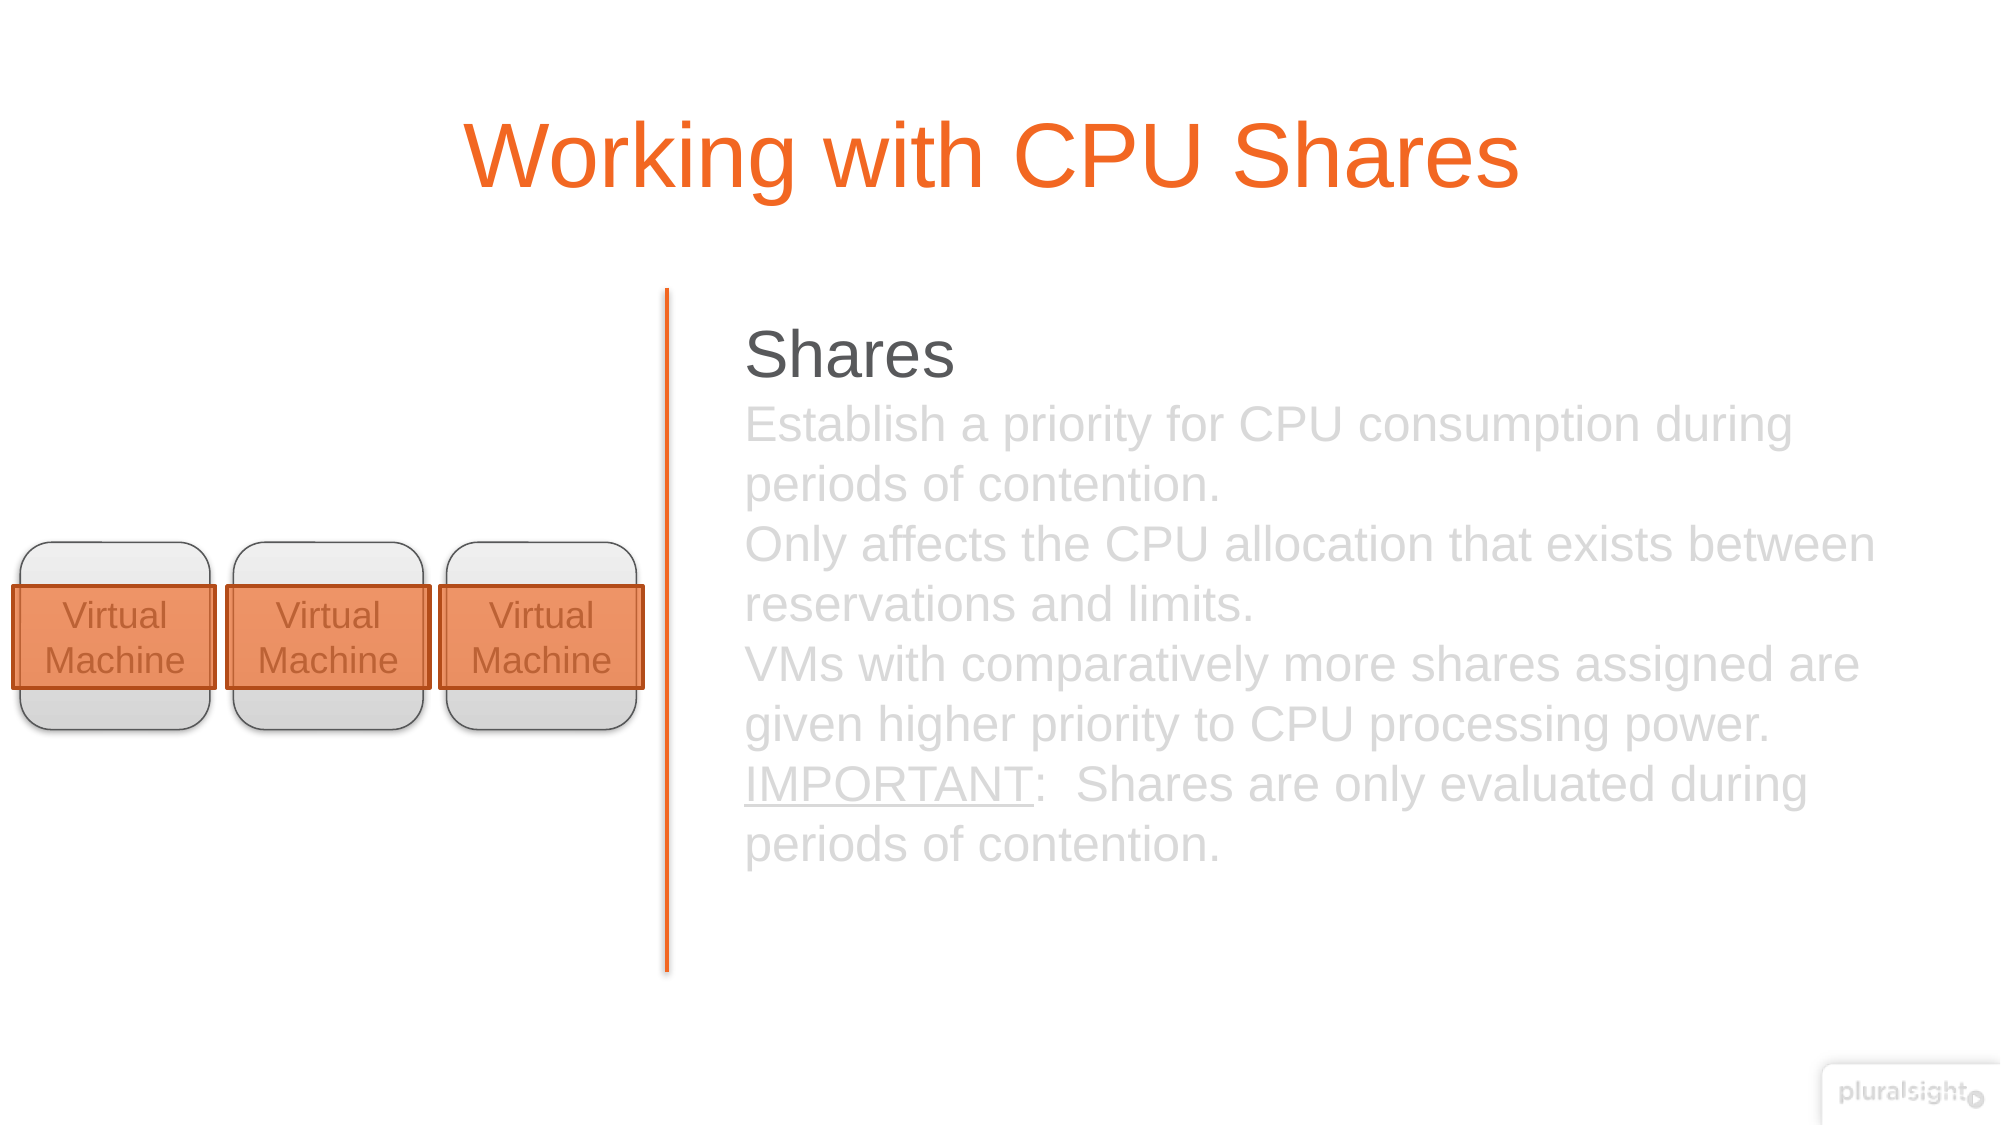

# Working with CPU Shares
Shares
Establish a priority for CPU consumption during periods of contention.
Only affects the CPU allocation that exists between reservations and limits.
VMs with comparatively more shares assigned are given higher priority to CPU processing power.
IMPORTANT:  Shares are only evaluated during
periods of contention.

Virtual Machine
Virtual Machine
Virtual Machine